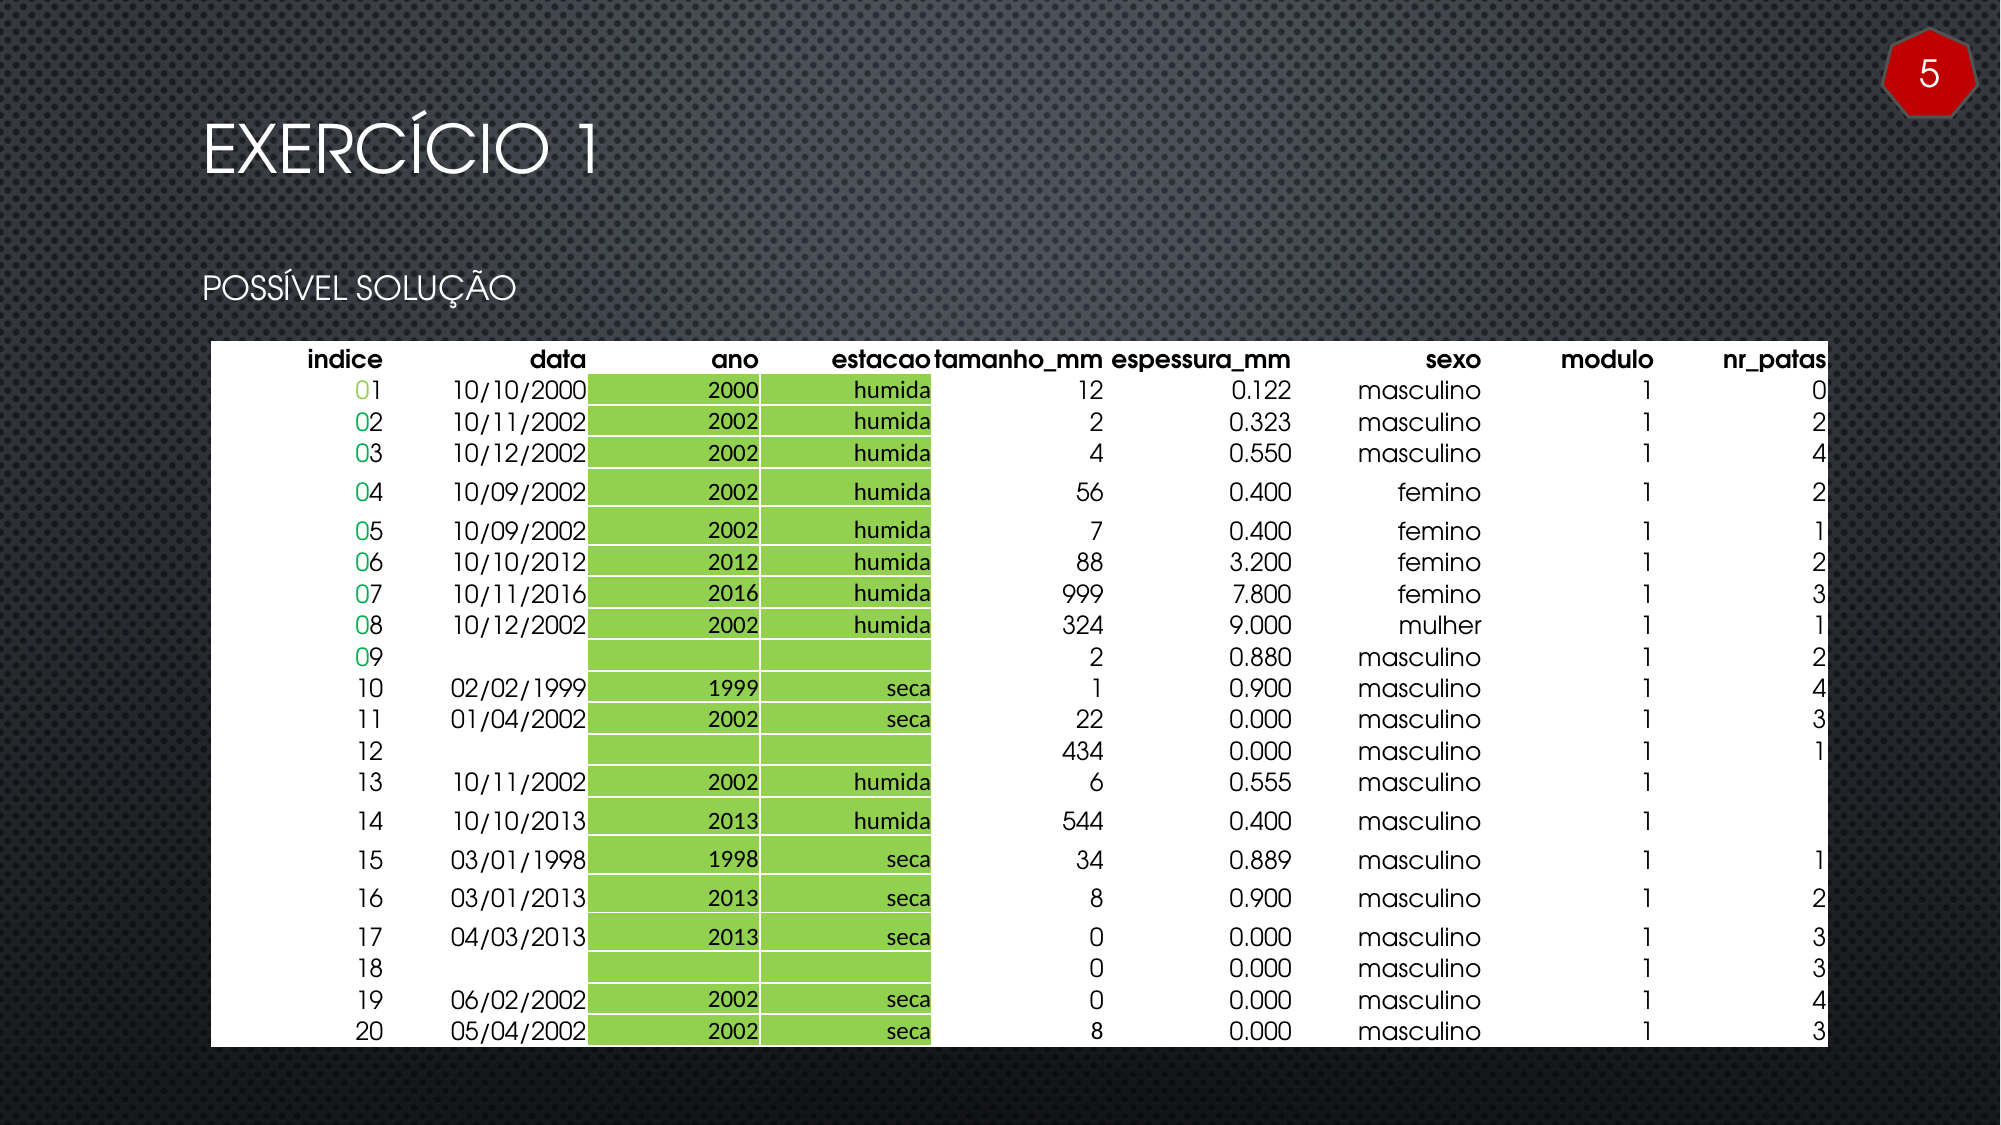

5
exercício 1
possível solução
| indice | data | ano | estacao | tamanho\_mm | espessura\_mm | sexo | modulo | nr\_patas |
| --- | --- | --- | --- | --- | --- | --- | --- | --- |
| 01 | 10/10/2000 | 2000 | humida | 12 | 0.122 | masculino | 1 | 0 |
| 02 | 10/11/2002 | 2002 | humida | 2 | 0.323 | masculino | 1 | 2 |
| 03 | 10/12/2002 | 2002 | humida | 4 | 0.550 | masculino | 1 | 4 |
| 04 | 10/09/2002 | 2002 | humida | 56 | 0.400 | femino | 1 | 2 |
| 05 | 10/09/2002 | 2002 | humida | 7 | 0.400 | femino | 1 | 1 |
| 06 | 10/10/2012 | 2012 | humida | 88 | 3.200 | femino | 1 | 2 |
| 07 | 10/11/2016 | 2016 | humida | 999 | 7.800 | femino | 1 | 3 |
| 08 | 10/12/2002 | 2002 | humida | 324 | 9.000 | mulher | 1 | 1 |
| 09 |  |  |  | 2 | 0.880 | masculino | 1 | 2 |
| 10 | 02/02/1999 | 1999 | seca | 1 | 0.900 | masculino | 1 | 4 |
| 11 | 01/04/2002 | 2002 | seca | 22 | 0.000 | masculino | 1 | 3 |
| 12 |  |  |  | 434 | 0.000 | masculino | 1 | 1 |
| 13 | 10/11/2002 | 2002 | humida | 6 | 0.555 | masculino | 1 |  |
| 14 | 10/10/2013 | 2013 | humida | 544 | 0.400 | masculino | 1 |  |
| 15 | 03/01/1998 | 1998 | seca | 34 | 0.889 | masculino | 1 | 1 |
| 16 | 03/01/2013 | 2013 | seca | 8 | 0.900 | masculino | 1 | 2 |
| 17 | 04/03/2013 | 2013 | seca | 0 | 0.000 | masculino | 1 | 3 |
| 18 |  |  |  | 0 | 0.000 | masculino | 1 | 3 |
| 19 | 06/02/2002 | 2002 | seca | 0 | 0.000 | masculino | 1 | 4 |
| 20 | 05/04/2002 | 2002 | seca | 8 | 0.000 | masculino | 1 | 3 |